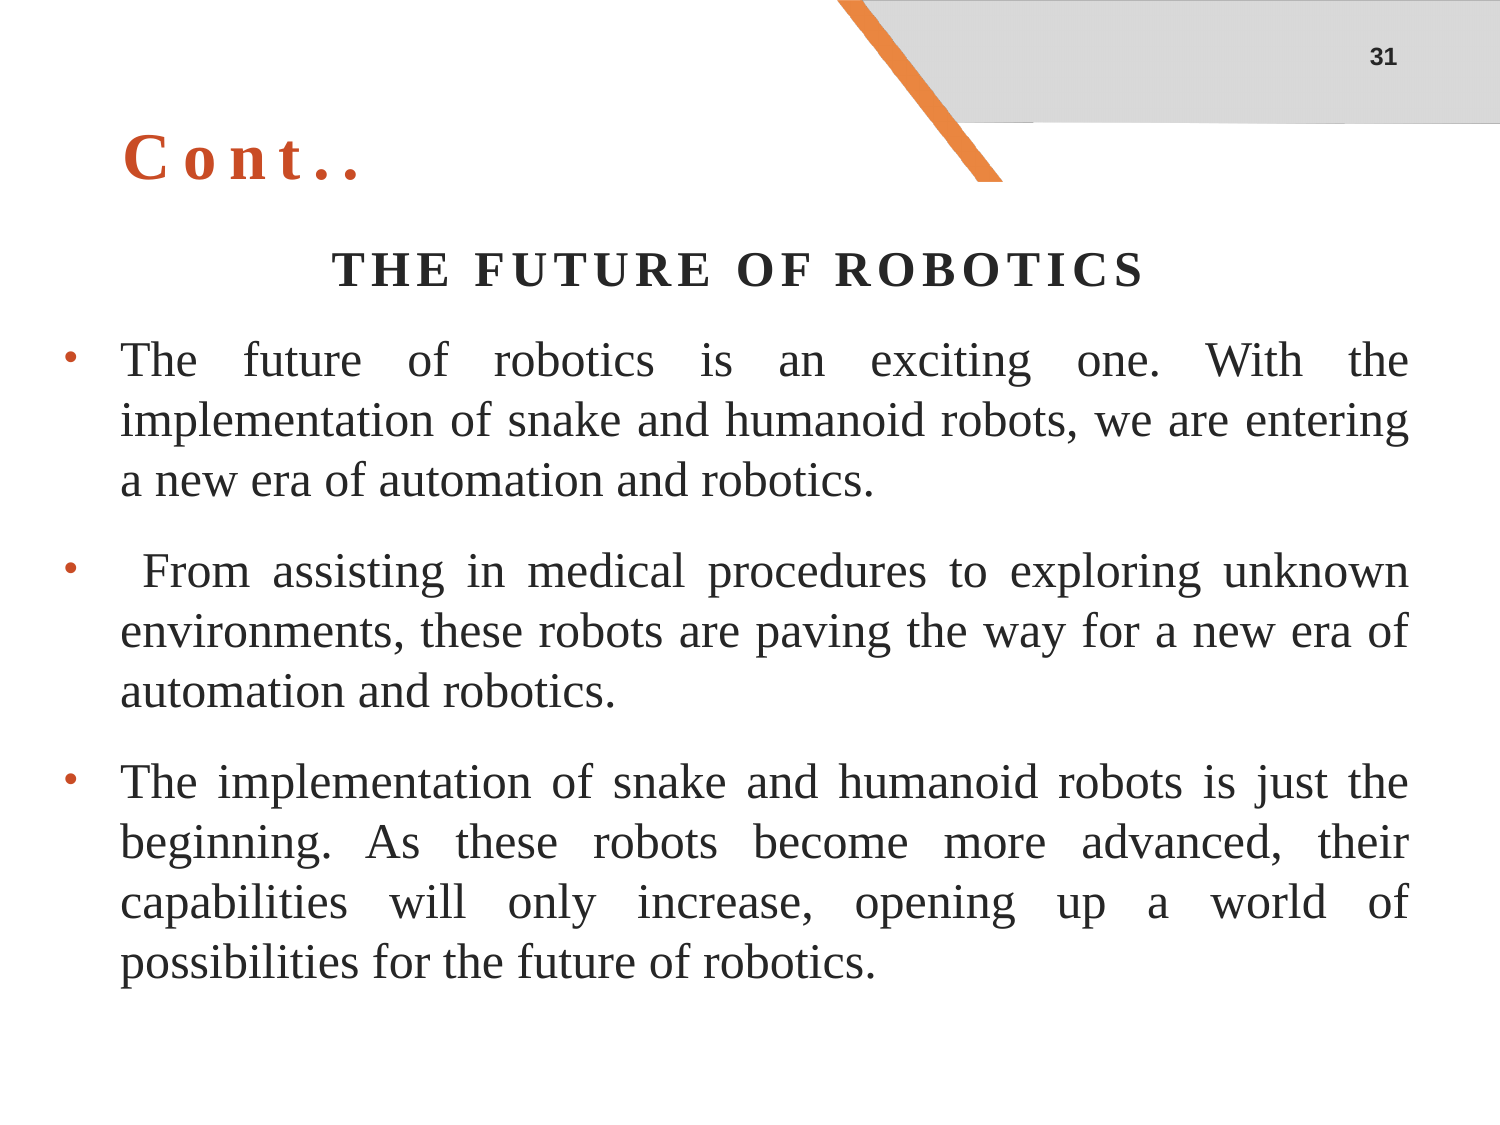

31
# Cont..
THE FUTURE OF ROBOTICS
The future of robotics is an exciting one. With the implementation of snake and humanoid robots, we are entering a new era of automation and robotics.
 From assisting in medical procedures to exploring unknown environments, these robots are paving the way for a new era of automation and robotics.
The implementation of snake and humanoid robots is just the beginning. As these robots become more advanced, their capabilities will only increase, opening up a world of possibilities for the future of robotics.